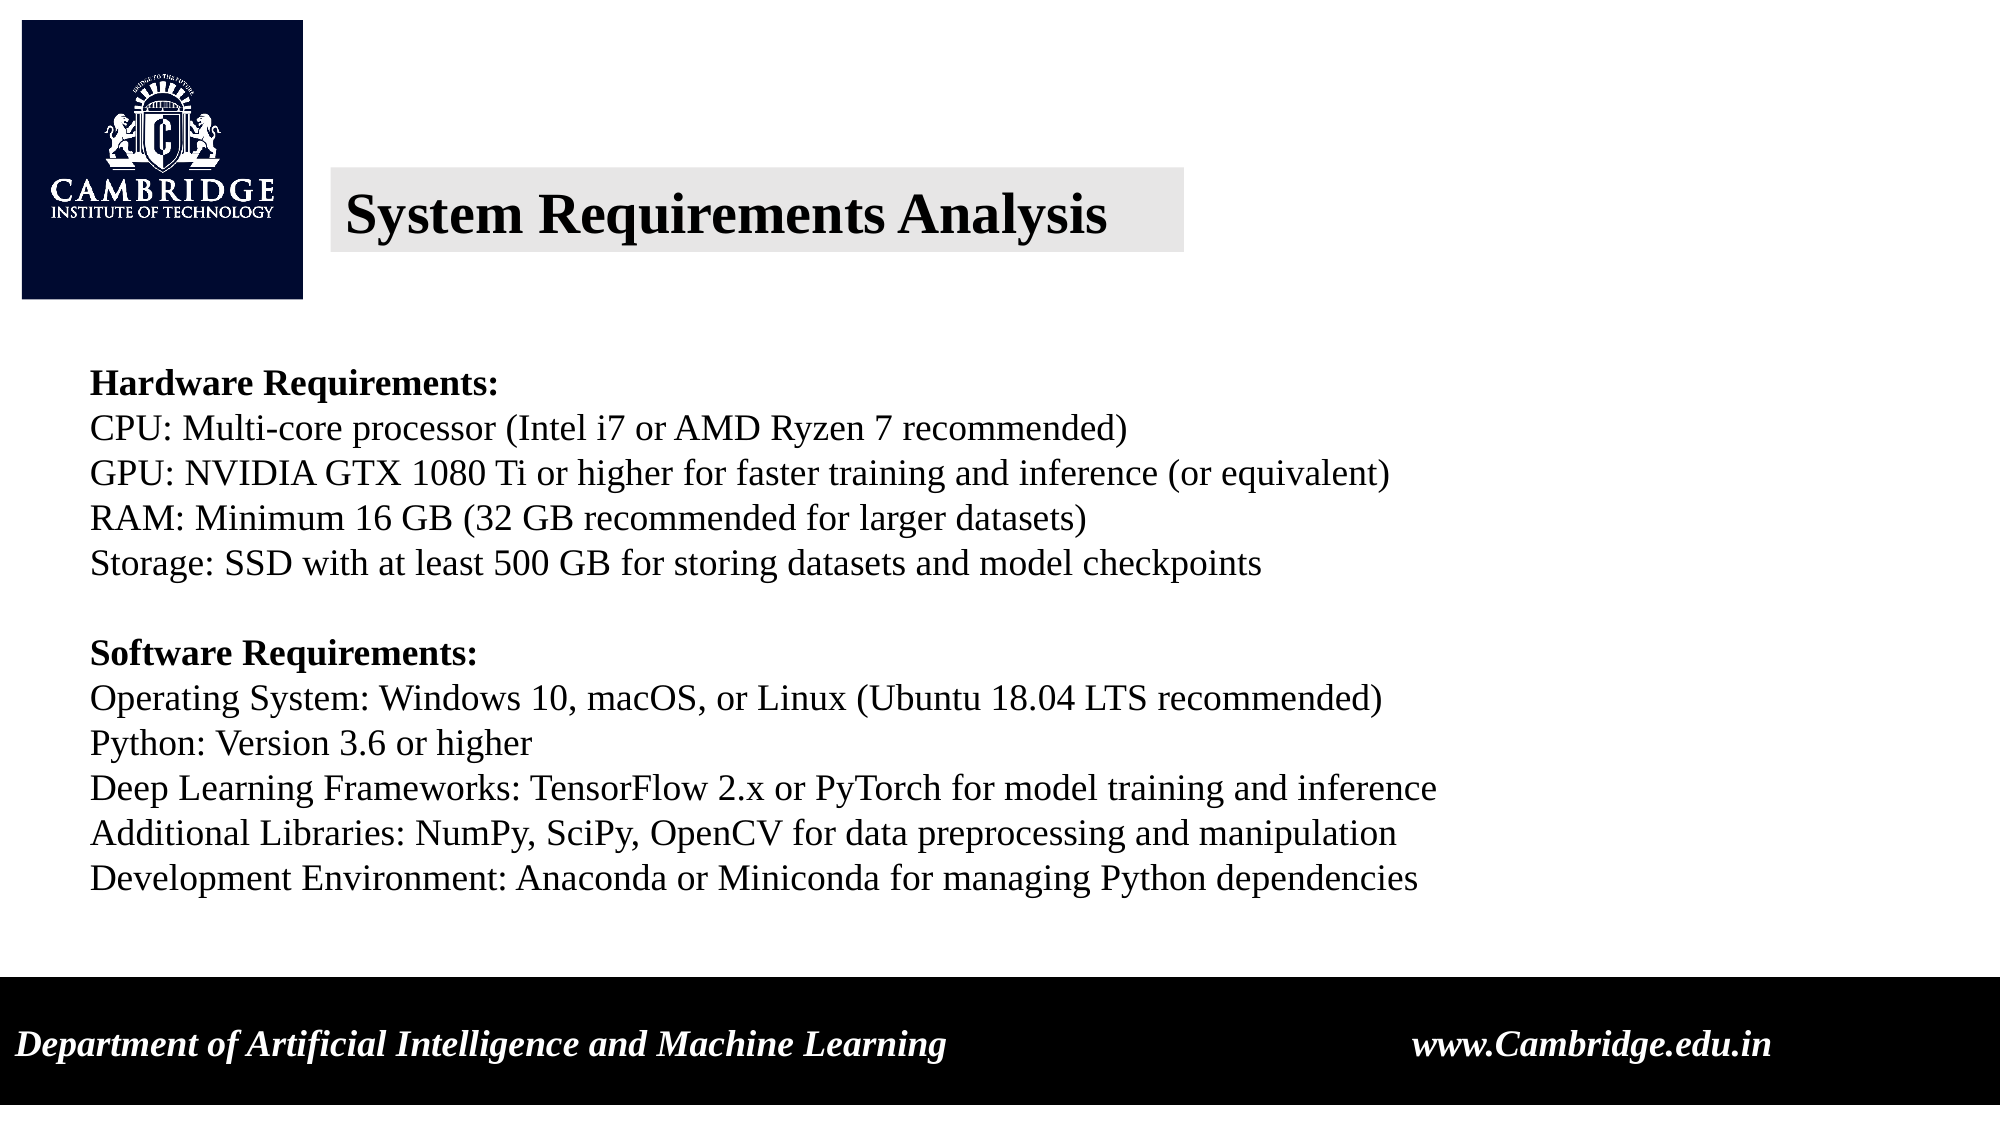

System Requirements Analysis
Hardware Requirements:
CPU: Multi-core processor (Intel i7 or AMD Ryzen 7 recommended)
GPU: NVIDIA GTX 1080 Ti or higher for faster training and inference (or equivalent)
RAM: Minimum 16 GB (32 GB recommended for larger datasets)
Storage: SSD with at least 500 GB for storing datasets and model checkpoints

Software Requirements:
Operating System: Windows 10, macOS, or Linux (Ubuntu 18.04 LTS recommended)
Python: Version 3.6 or higher
Deep Learning Frameworks: TensorFlow 2.x or PyTorch for model training and inference
Additional Libraries: NumPy, SciPy, OpenCV for data preprocessing and manipulation
Development Environment: Anaconda or Miniconda for managing Python dependencies

Department of Artificial Intelligence and Machine Learning                                                 www.Cambridge.edu.in